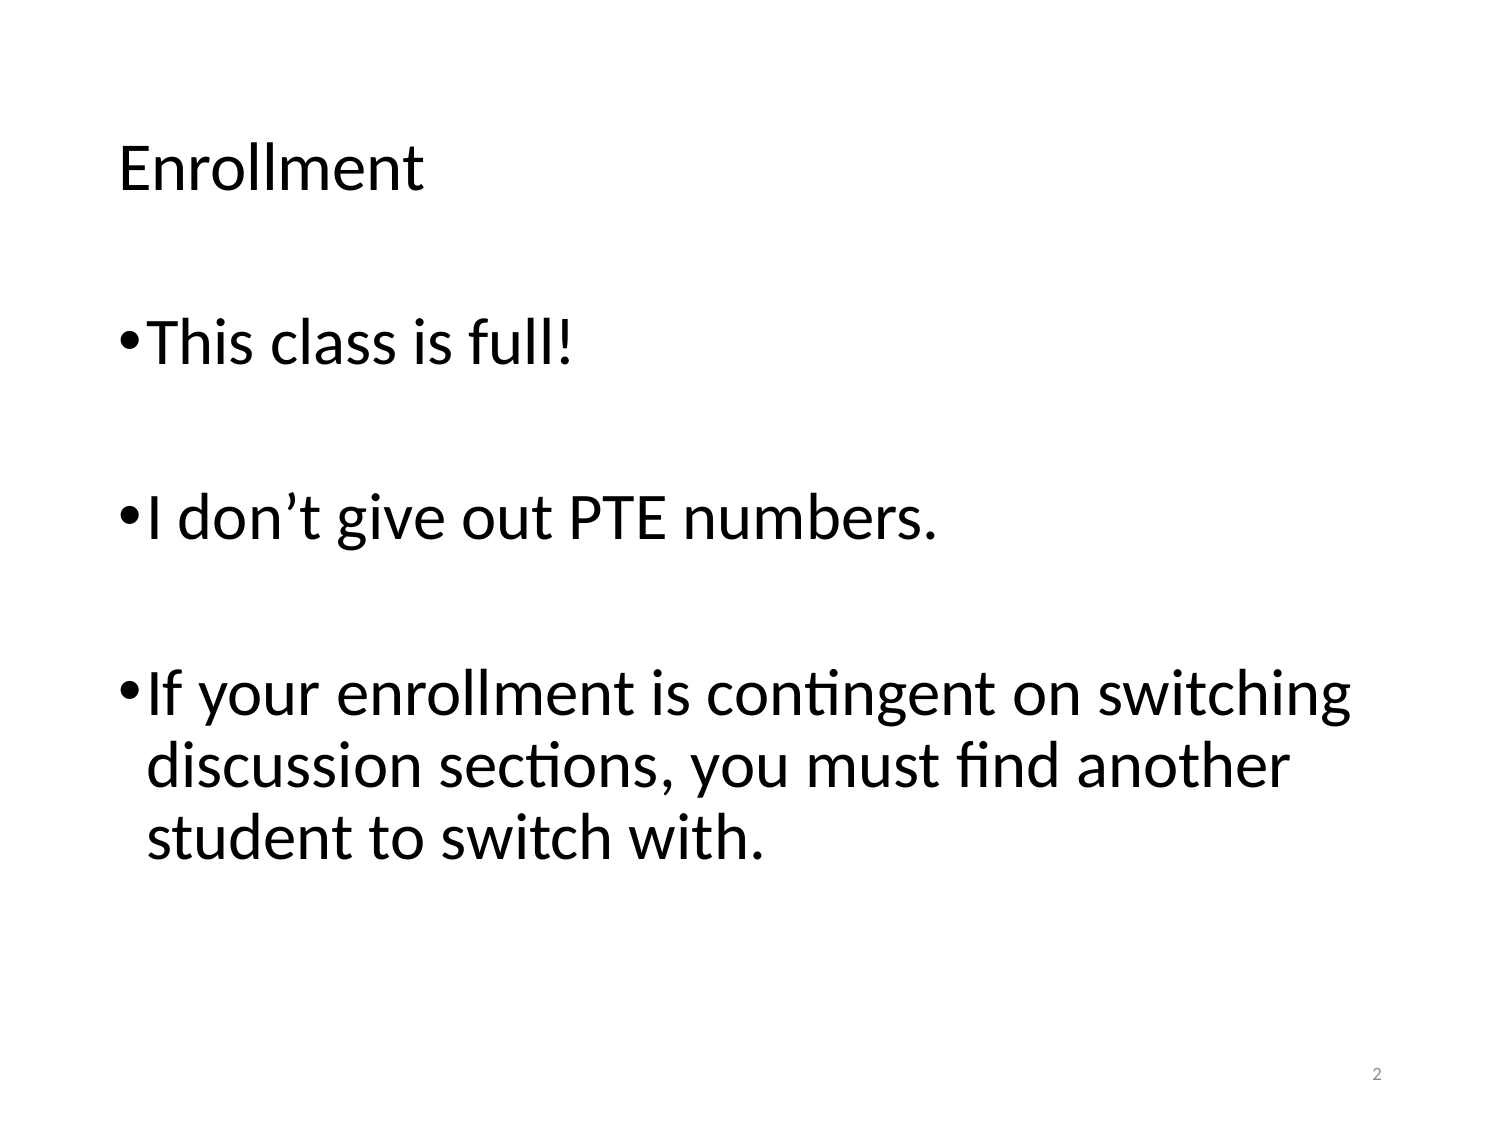

# Enrollment
This class is full!

I don’t give out PTE numbers.

If your enrollment is contingent on switching discussion sections, you must find another student to switch with.
2